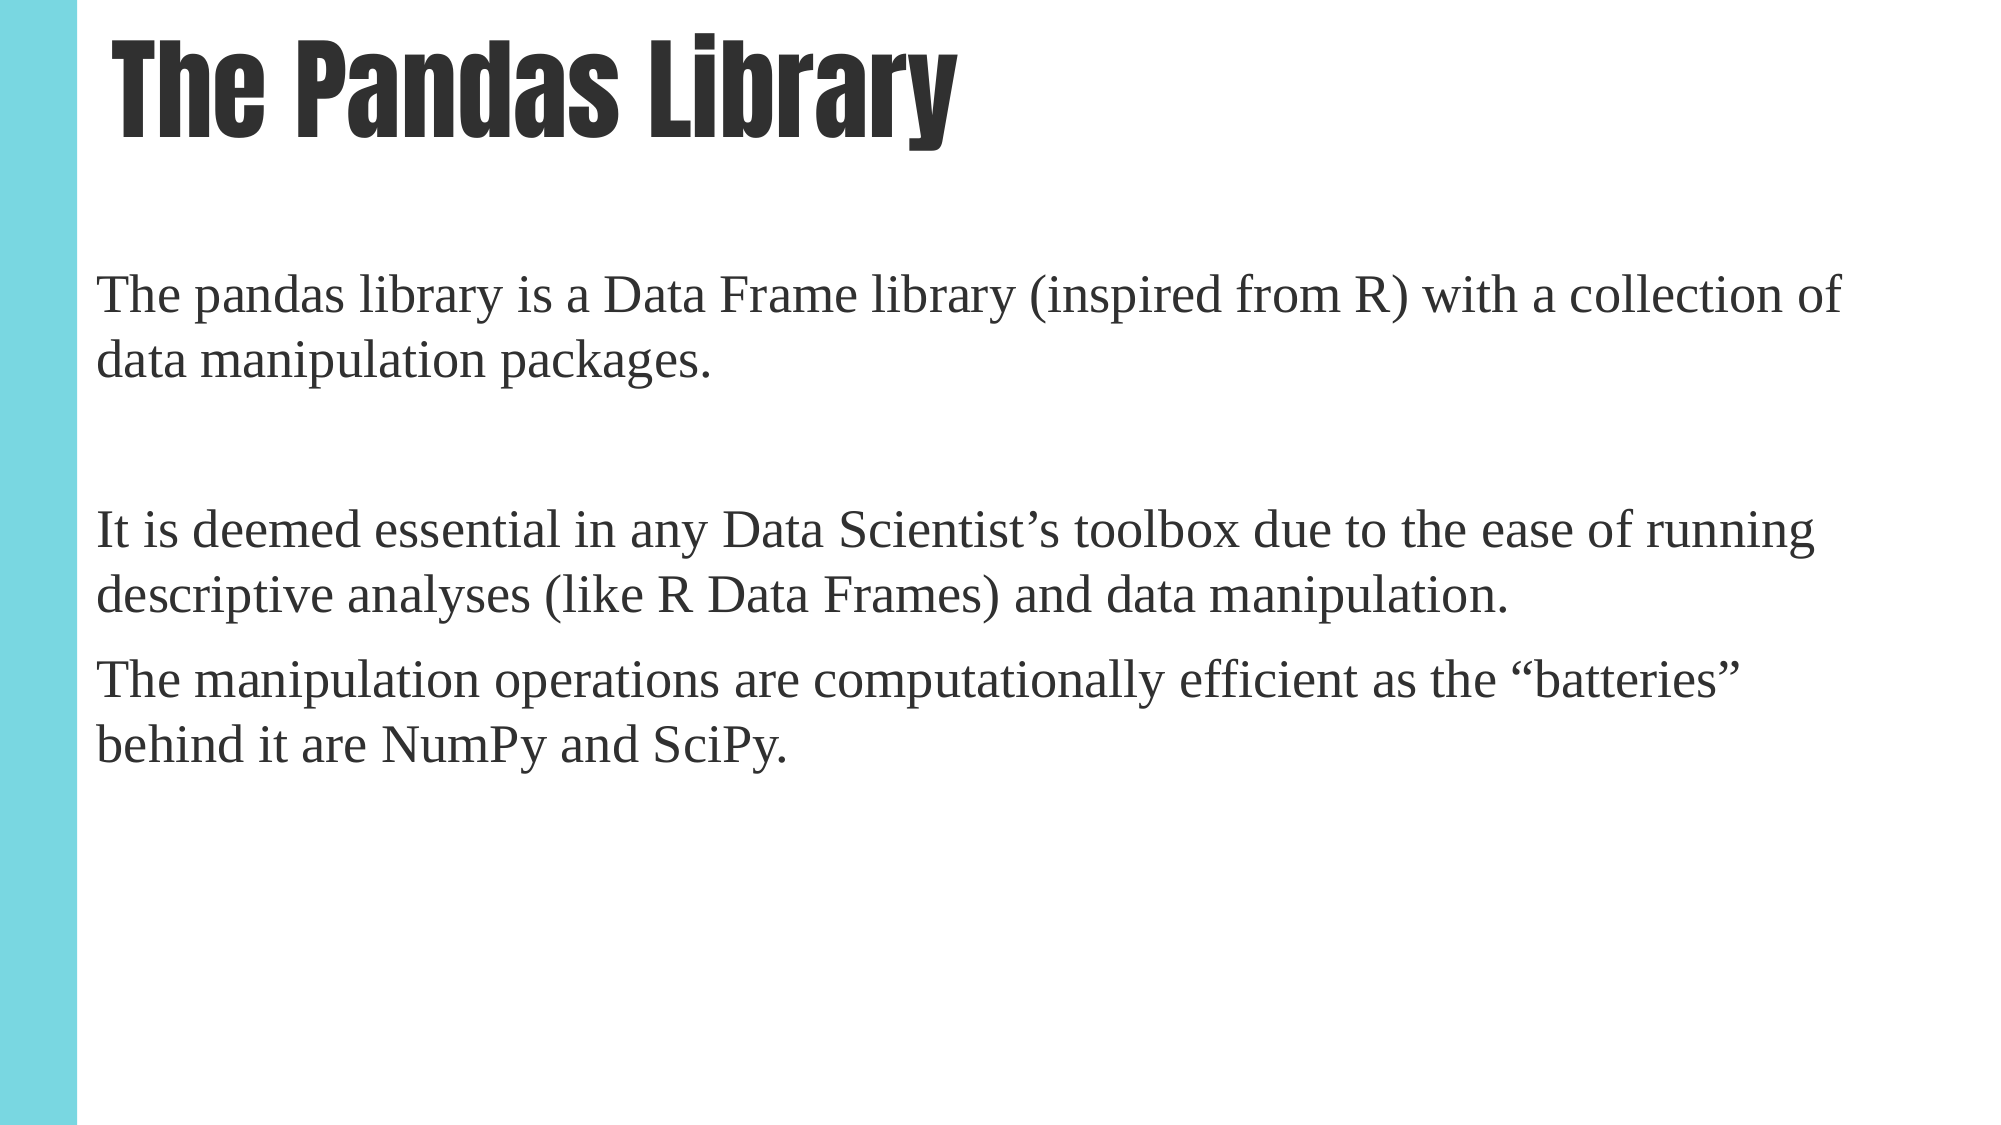

The Pandas Library
The pandas library is a Data Frame library (inspired from R) with a collection of data manipulation packages.

It is deemed essential in any Data Scientist’s toolbox due to the ease of running descriptive analyses (like R Data Frames) and data manipulation.
The manipulation operations are computationally efficient as the “batteries” behind it are NumPy and SciPy.